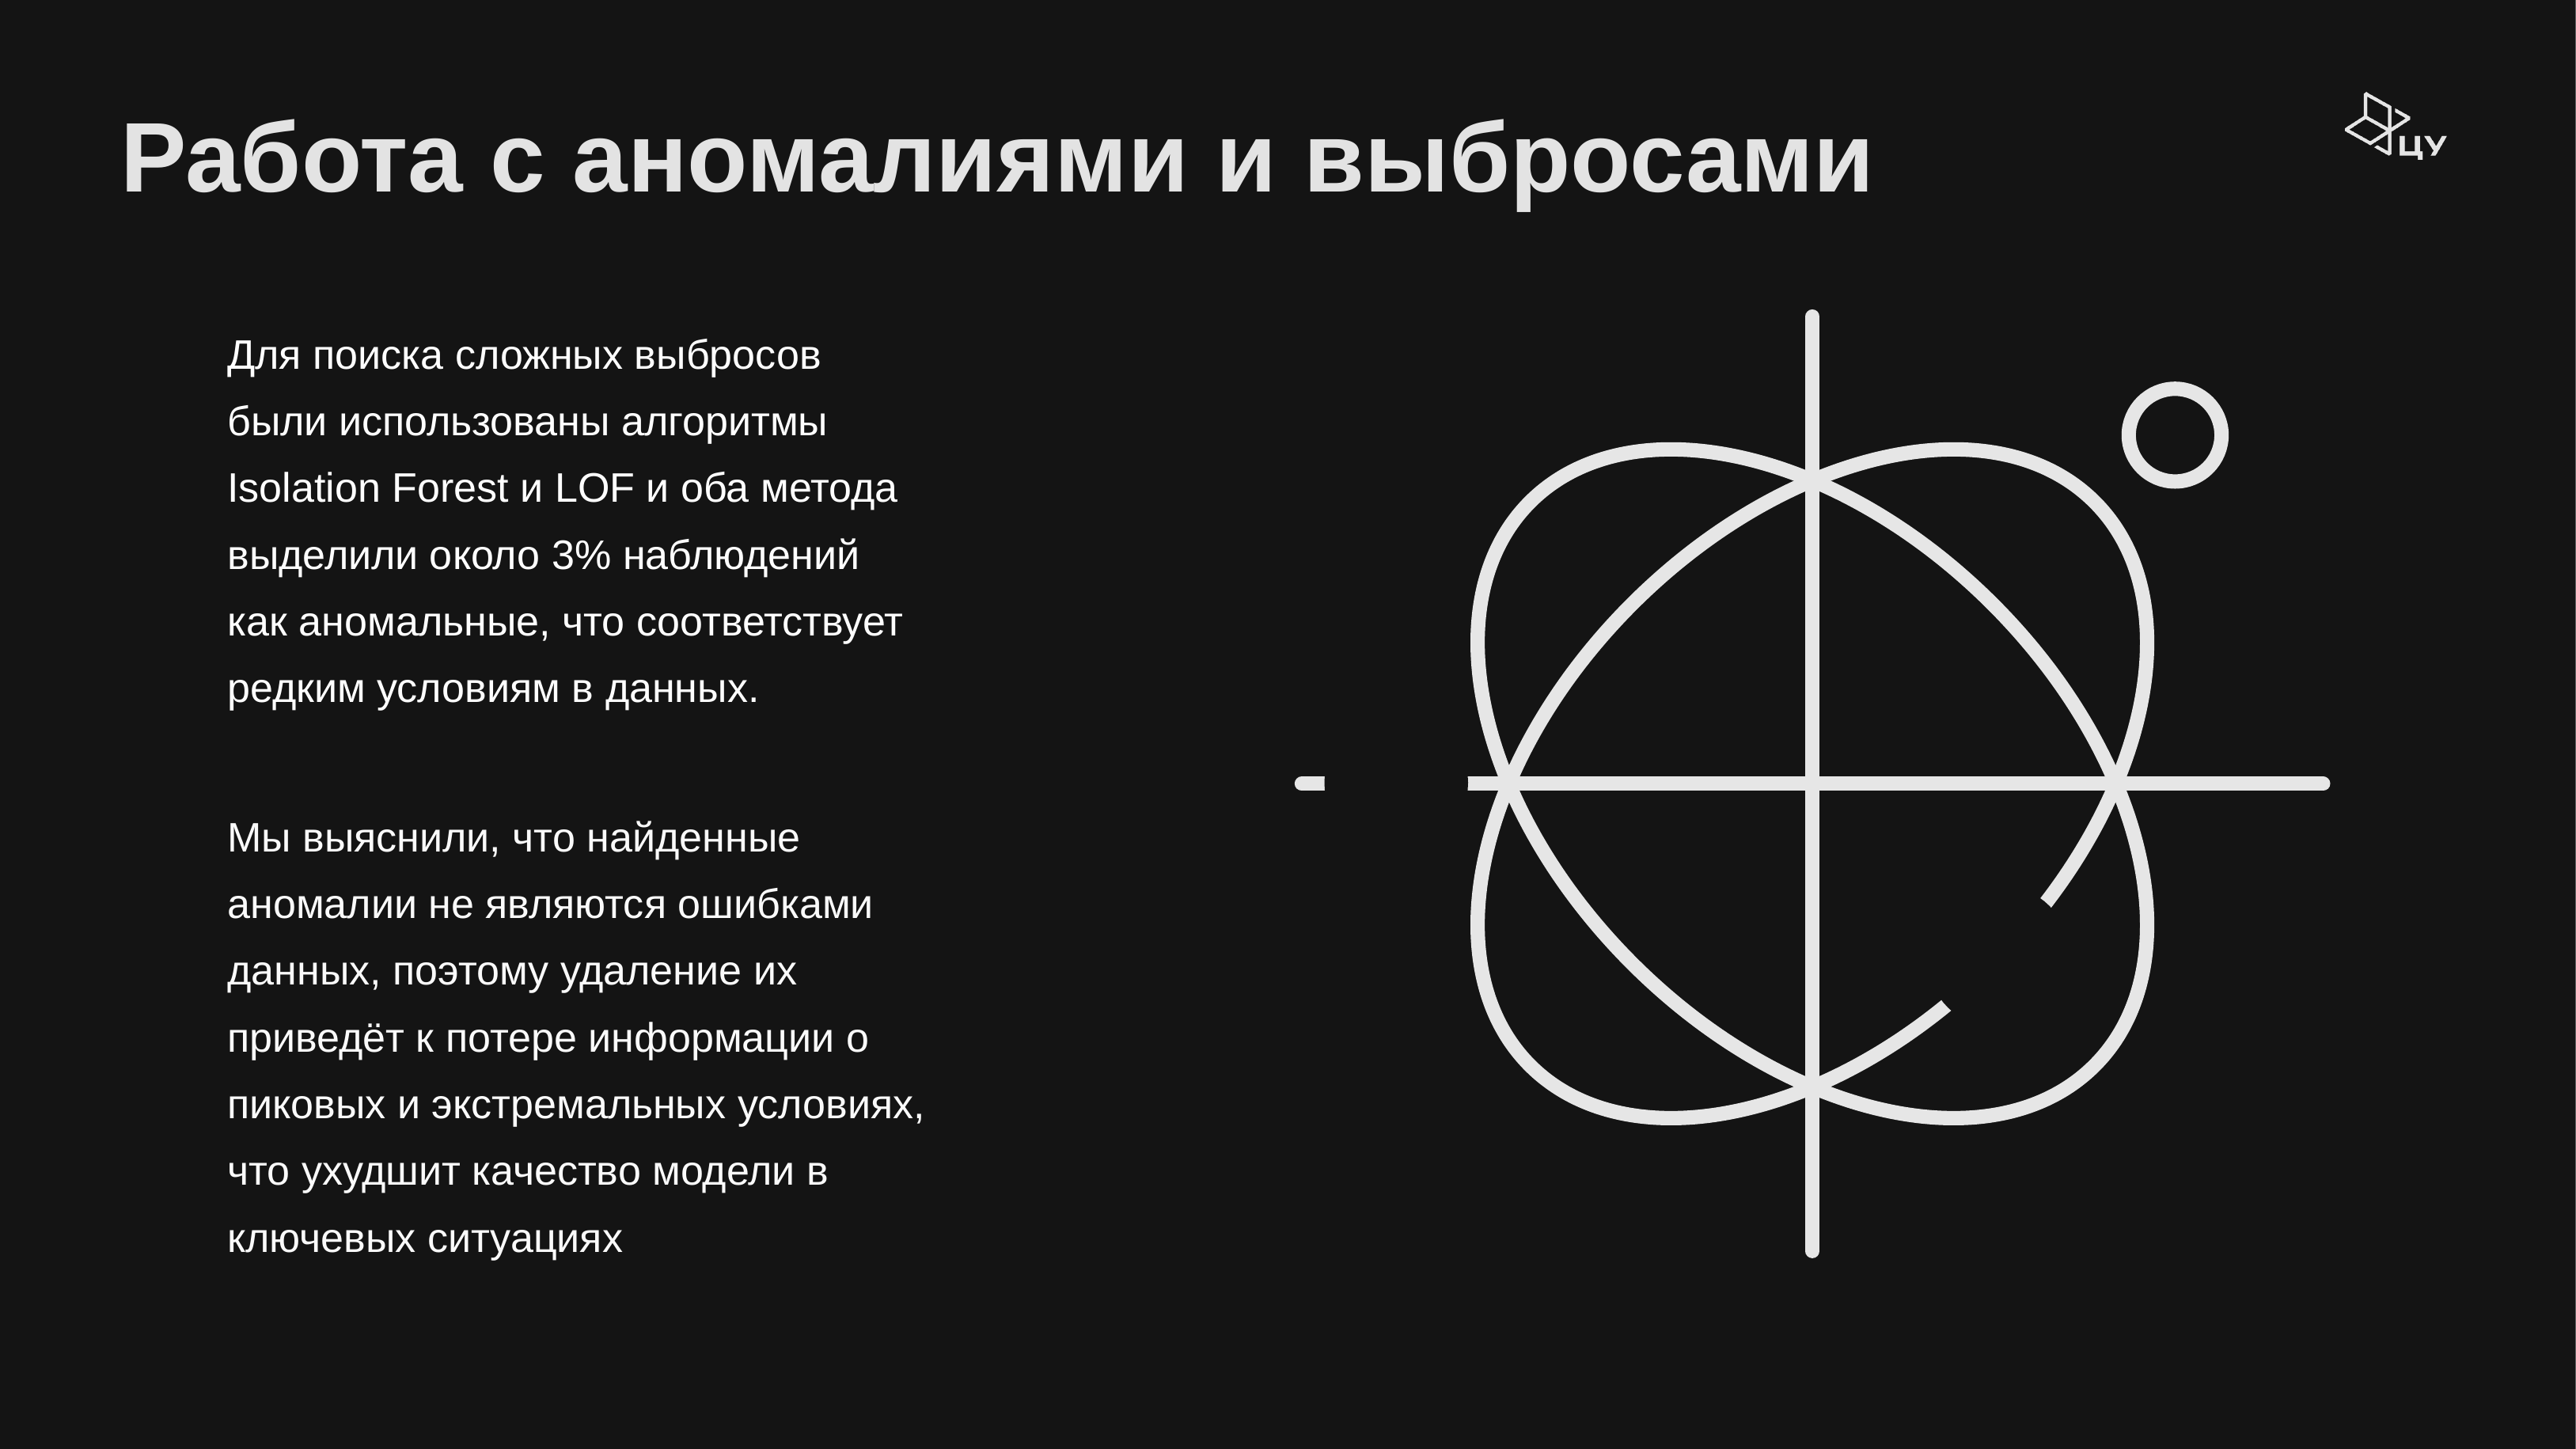

Работа с аномалиями и выбросами

Для поиска сложных выбросов были использованы алгоритмы Isolation Forest и LOF и оба метода выделили около 3% наблюдений как аномальные, что соответствует редким условиям в данных.

Мы выяснили, что найденные аномалии не являются ошибками данных, поэтому удаление их приведёт к потере информации о пиковых и экстремальных условиях, что ухудшит качество модели в ключевых ситуациях